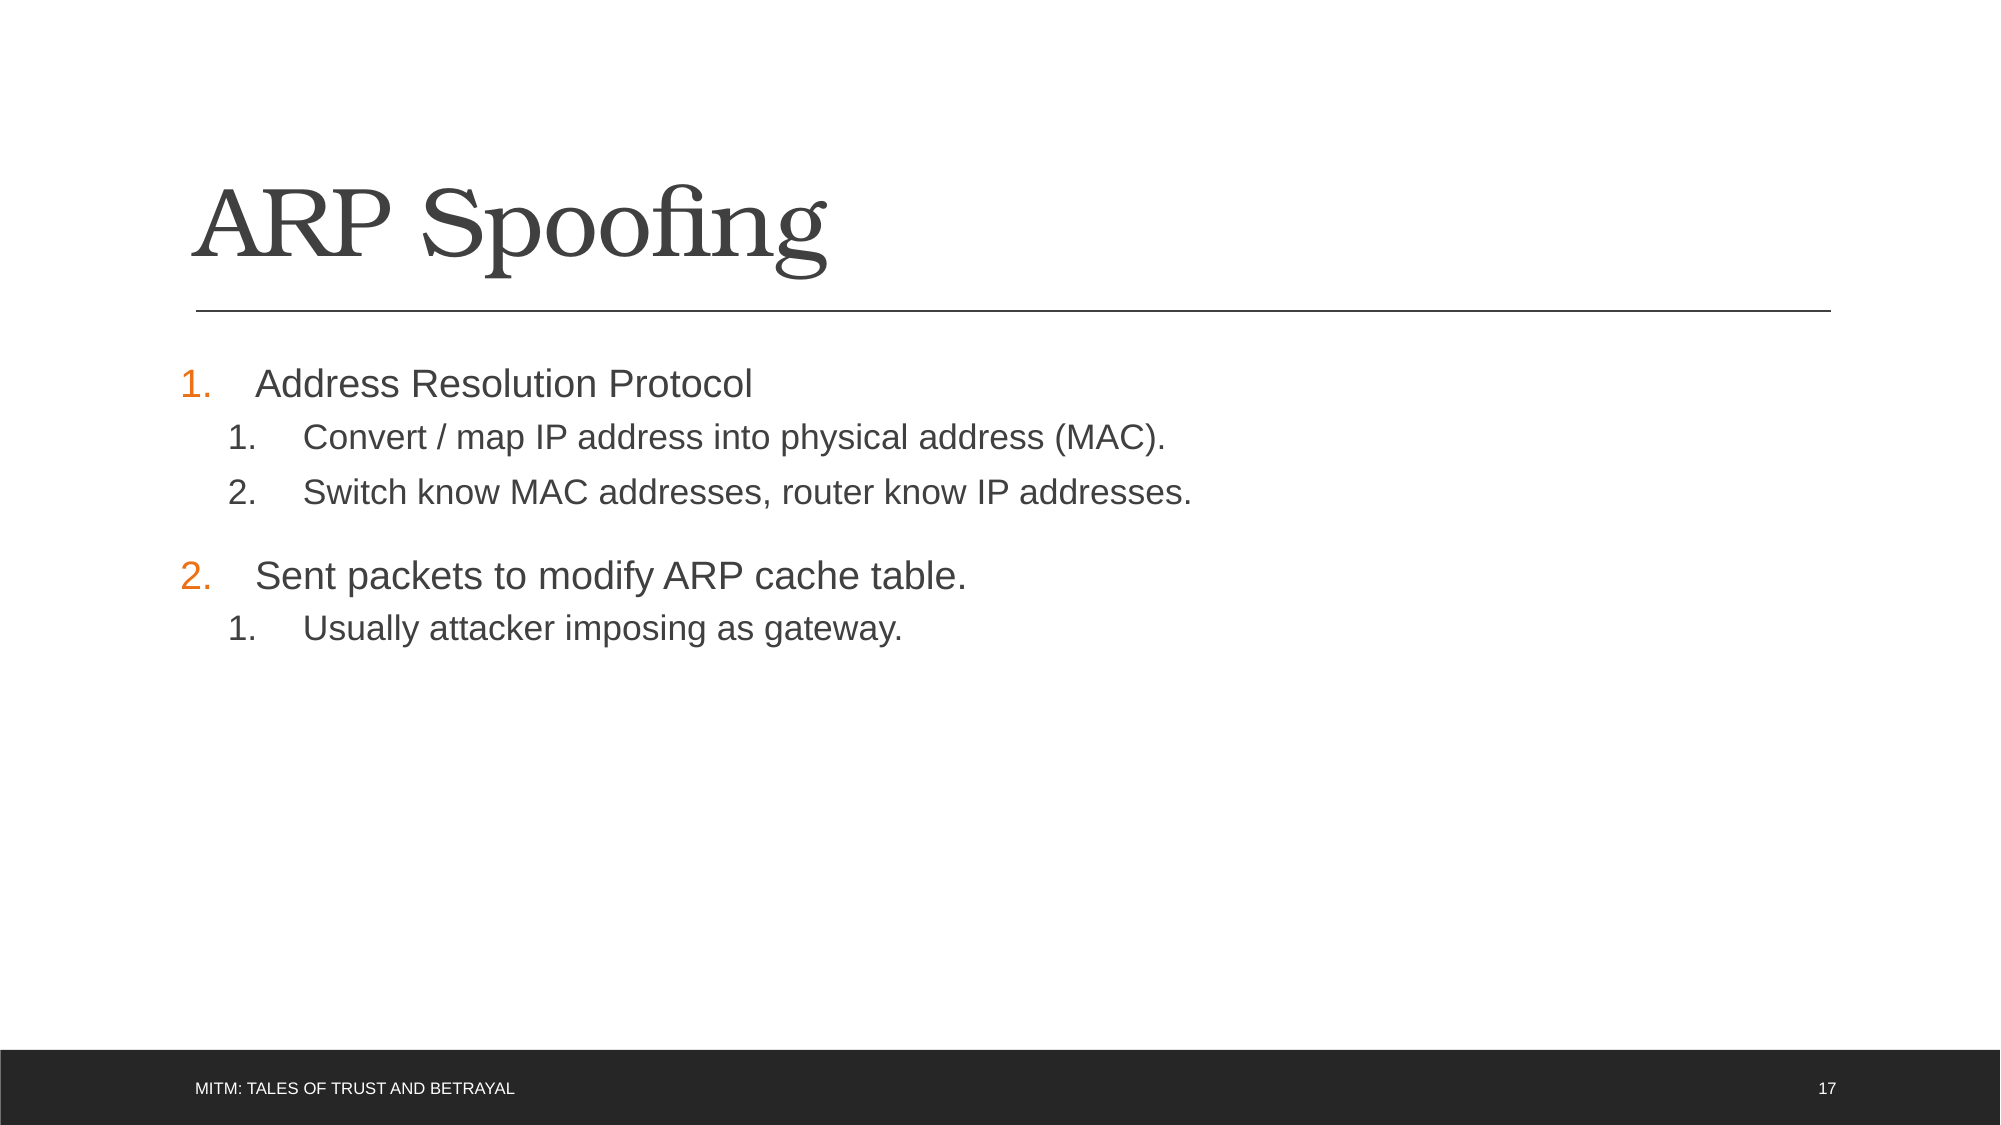

# ARP Spoofing
Address Resolution Protocol
Convert / map IP address into physical address (MAC).
Switch know MAC addresses, router know IP addresses.
Sent packets to modify ARP cache table.
Usually attacker imposing as gateway.
MITM: Tales of Trust and Betrayal
17